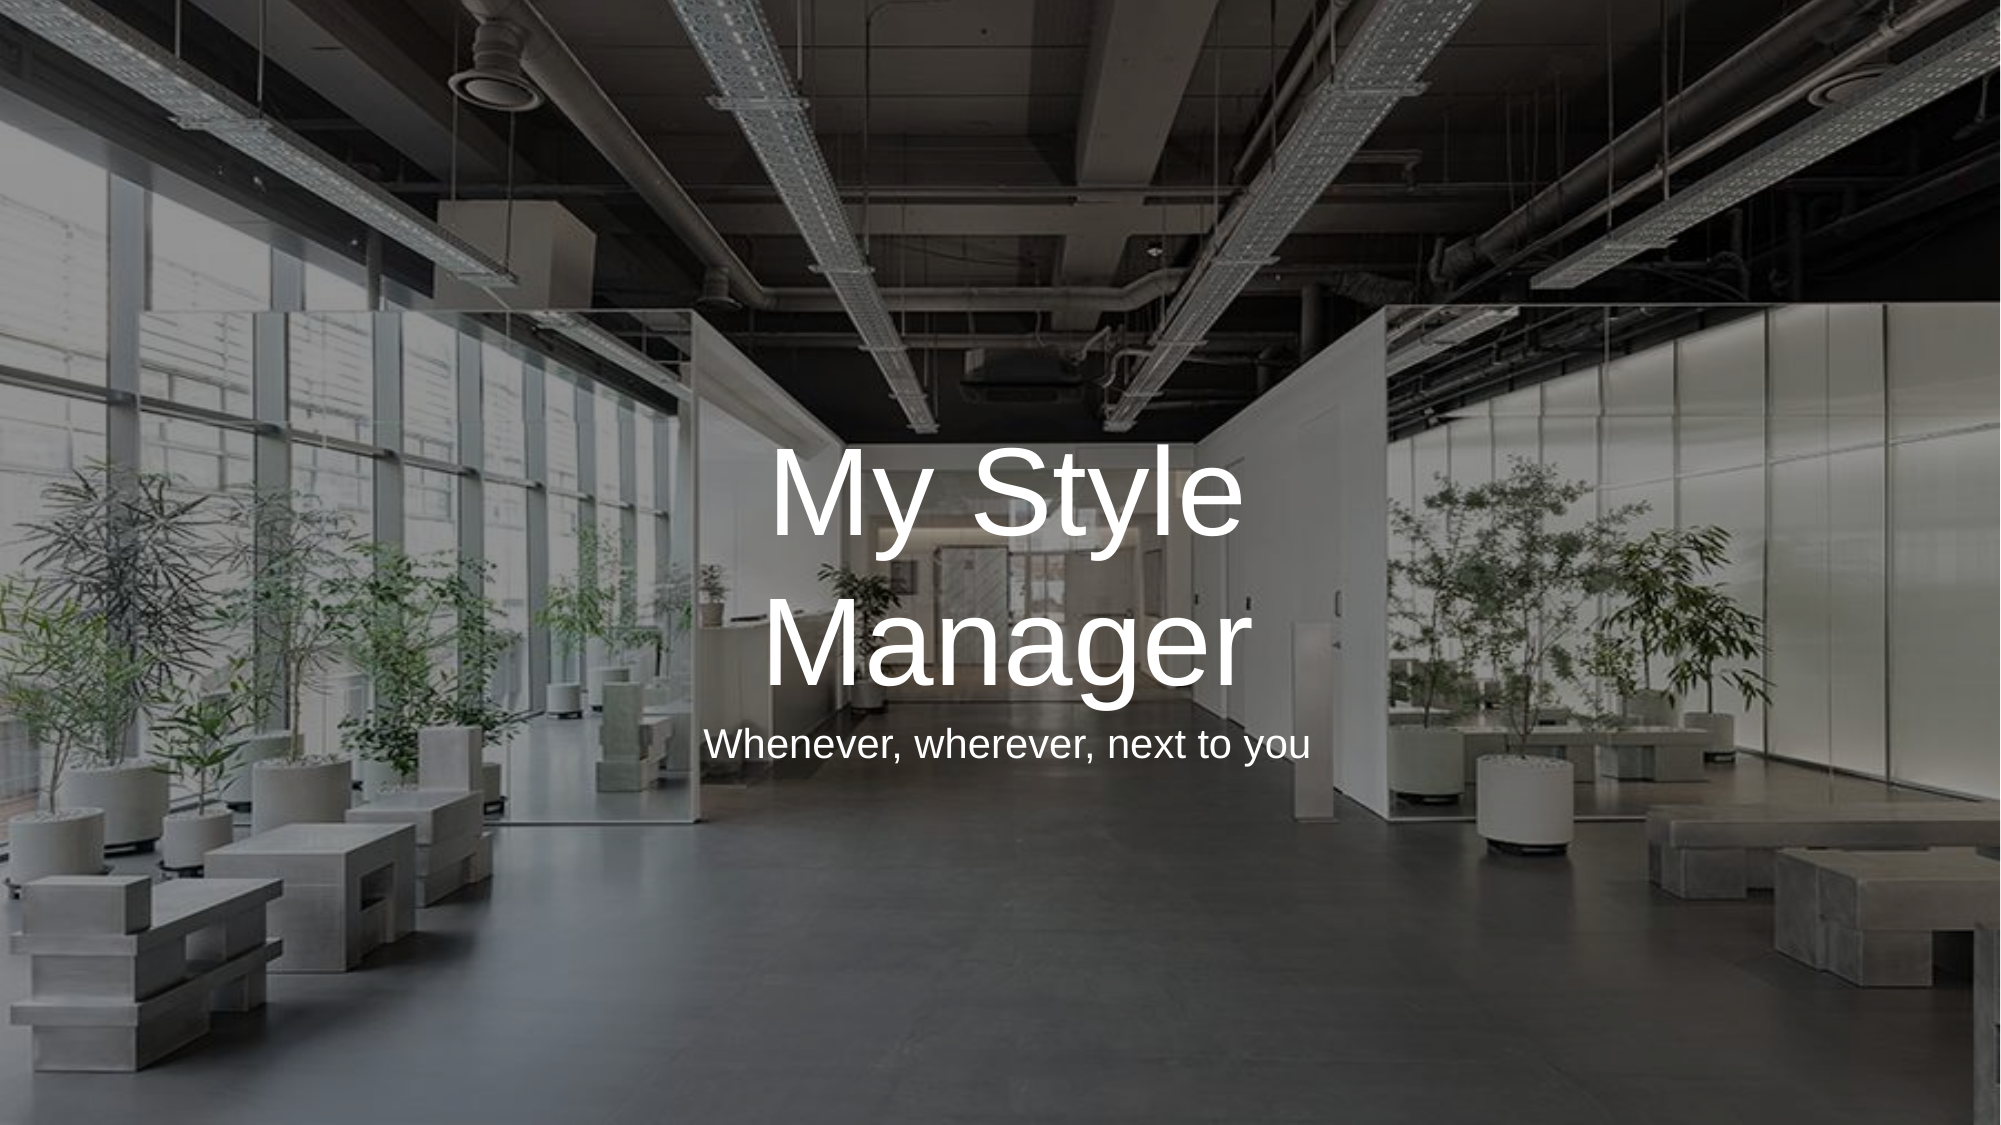

My Style Manager
Whenever, wherever, next to you